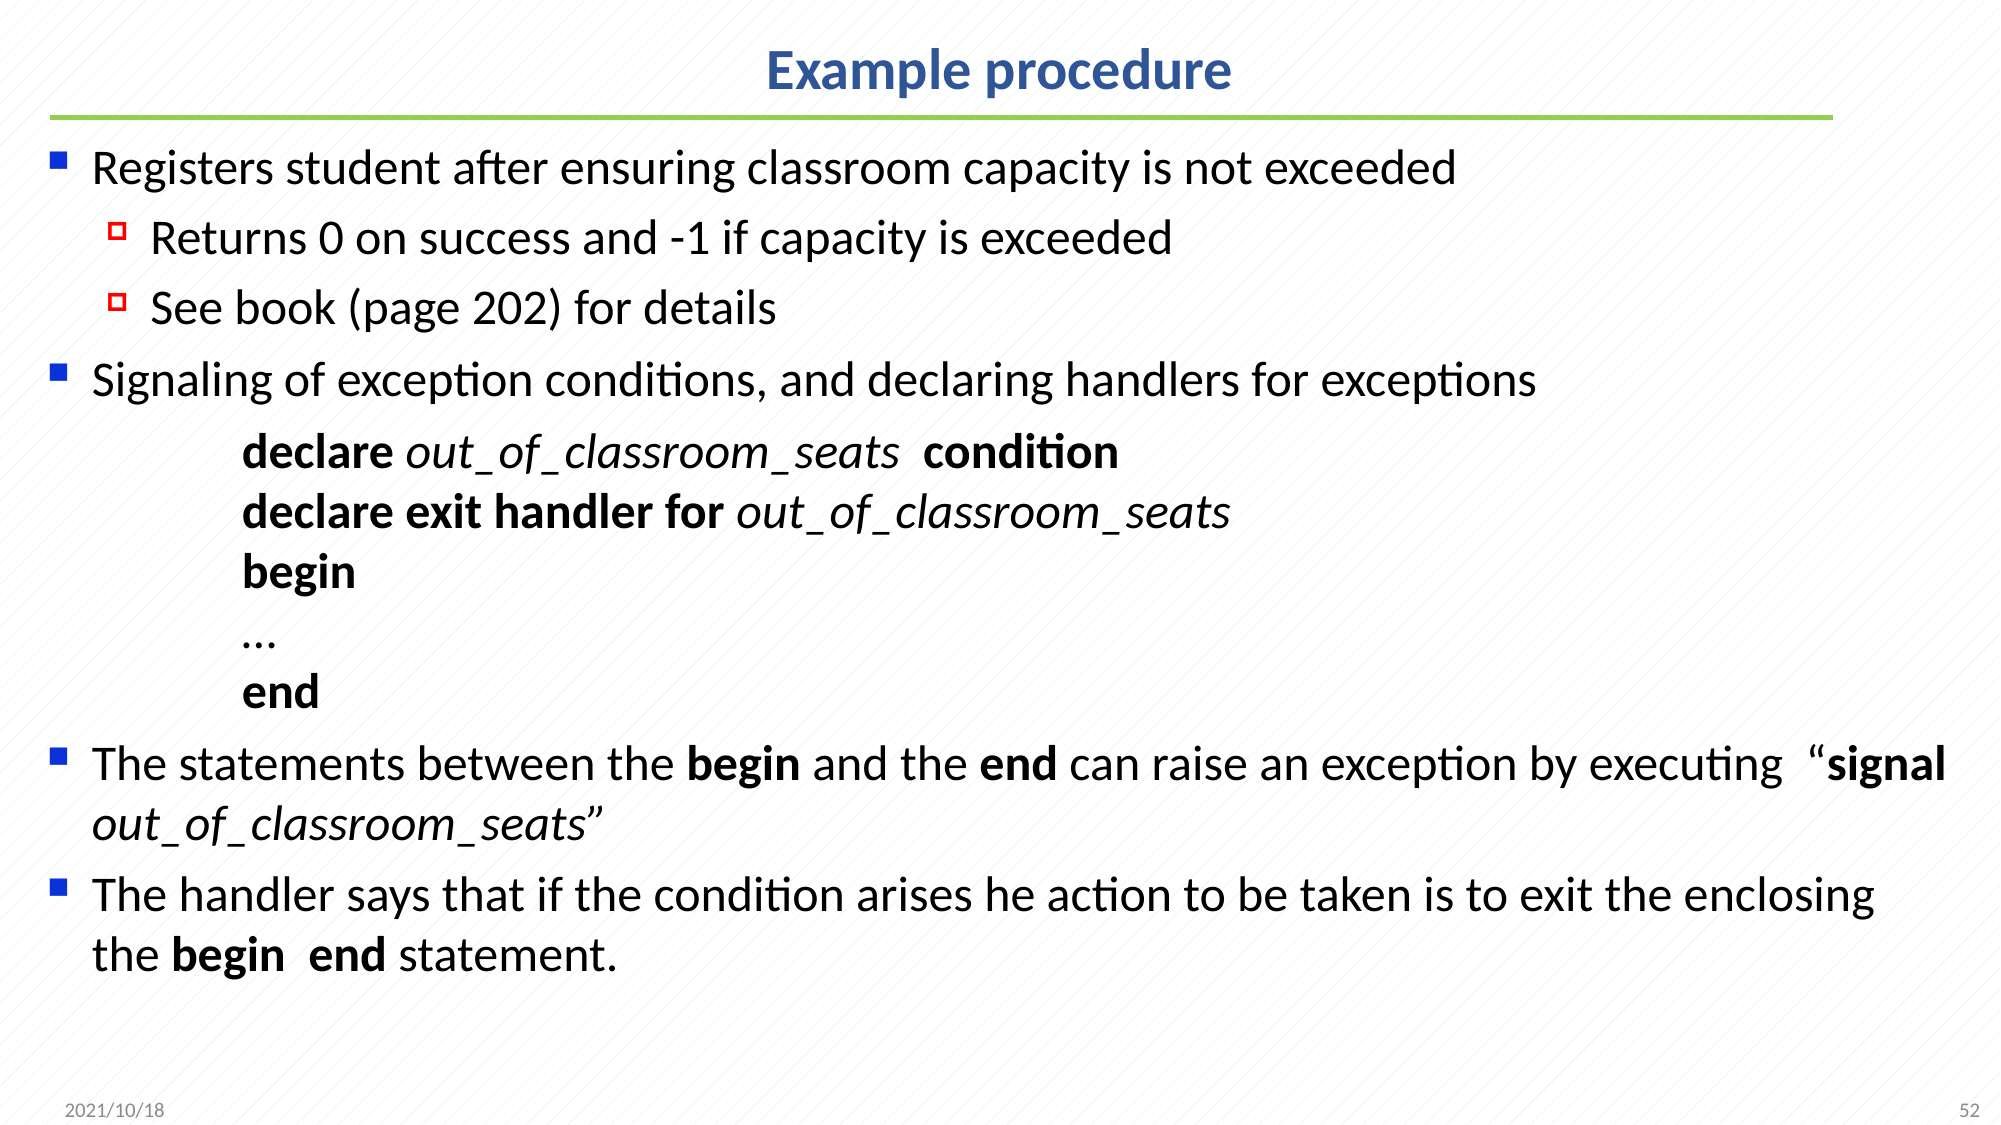

# Example procedure
Registers student after ensuring classroom capacity is not exceeded
Returns 0 on success and -1 if capacity is exceeded
See book (page 202) for details
Signaling of exception conditions, and declaring handlers for exceptions
		declare out_of_classroom_seats  condition
	declare exit handler for out_of_classroom_seats
	begin
	…
	end
The statements between the begin and the end can raise an exception by executing  “signal out_of_classroom_seats”
The handler says that if the condition arises he action to be taken is to exit the enclosing  the begin  end statement.

52
2021/10/18